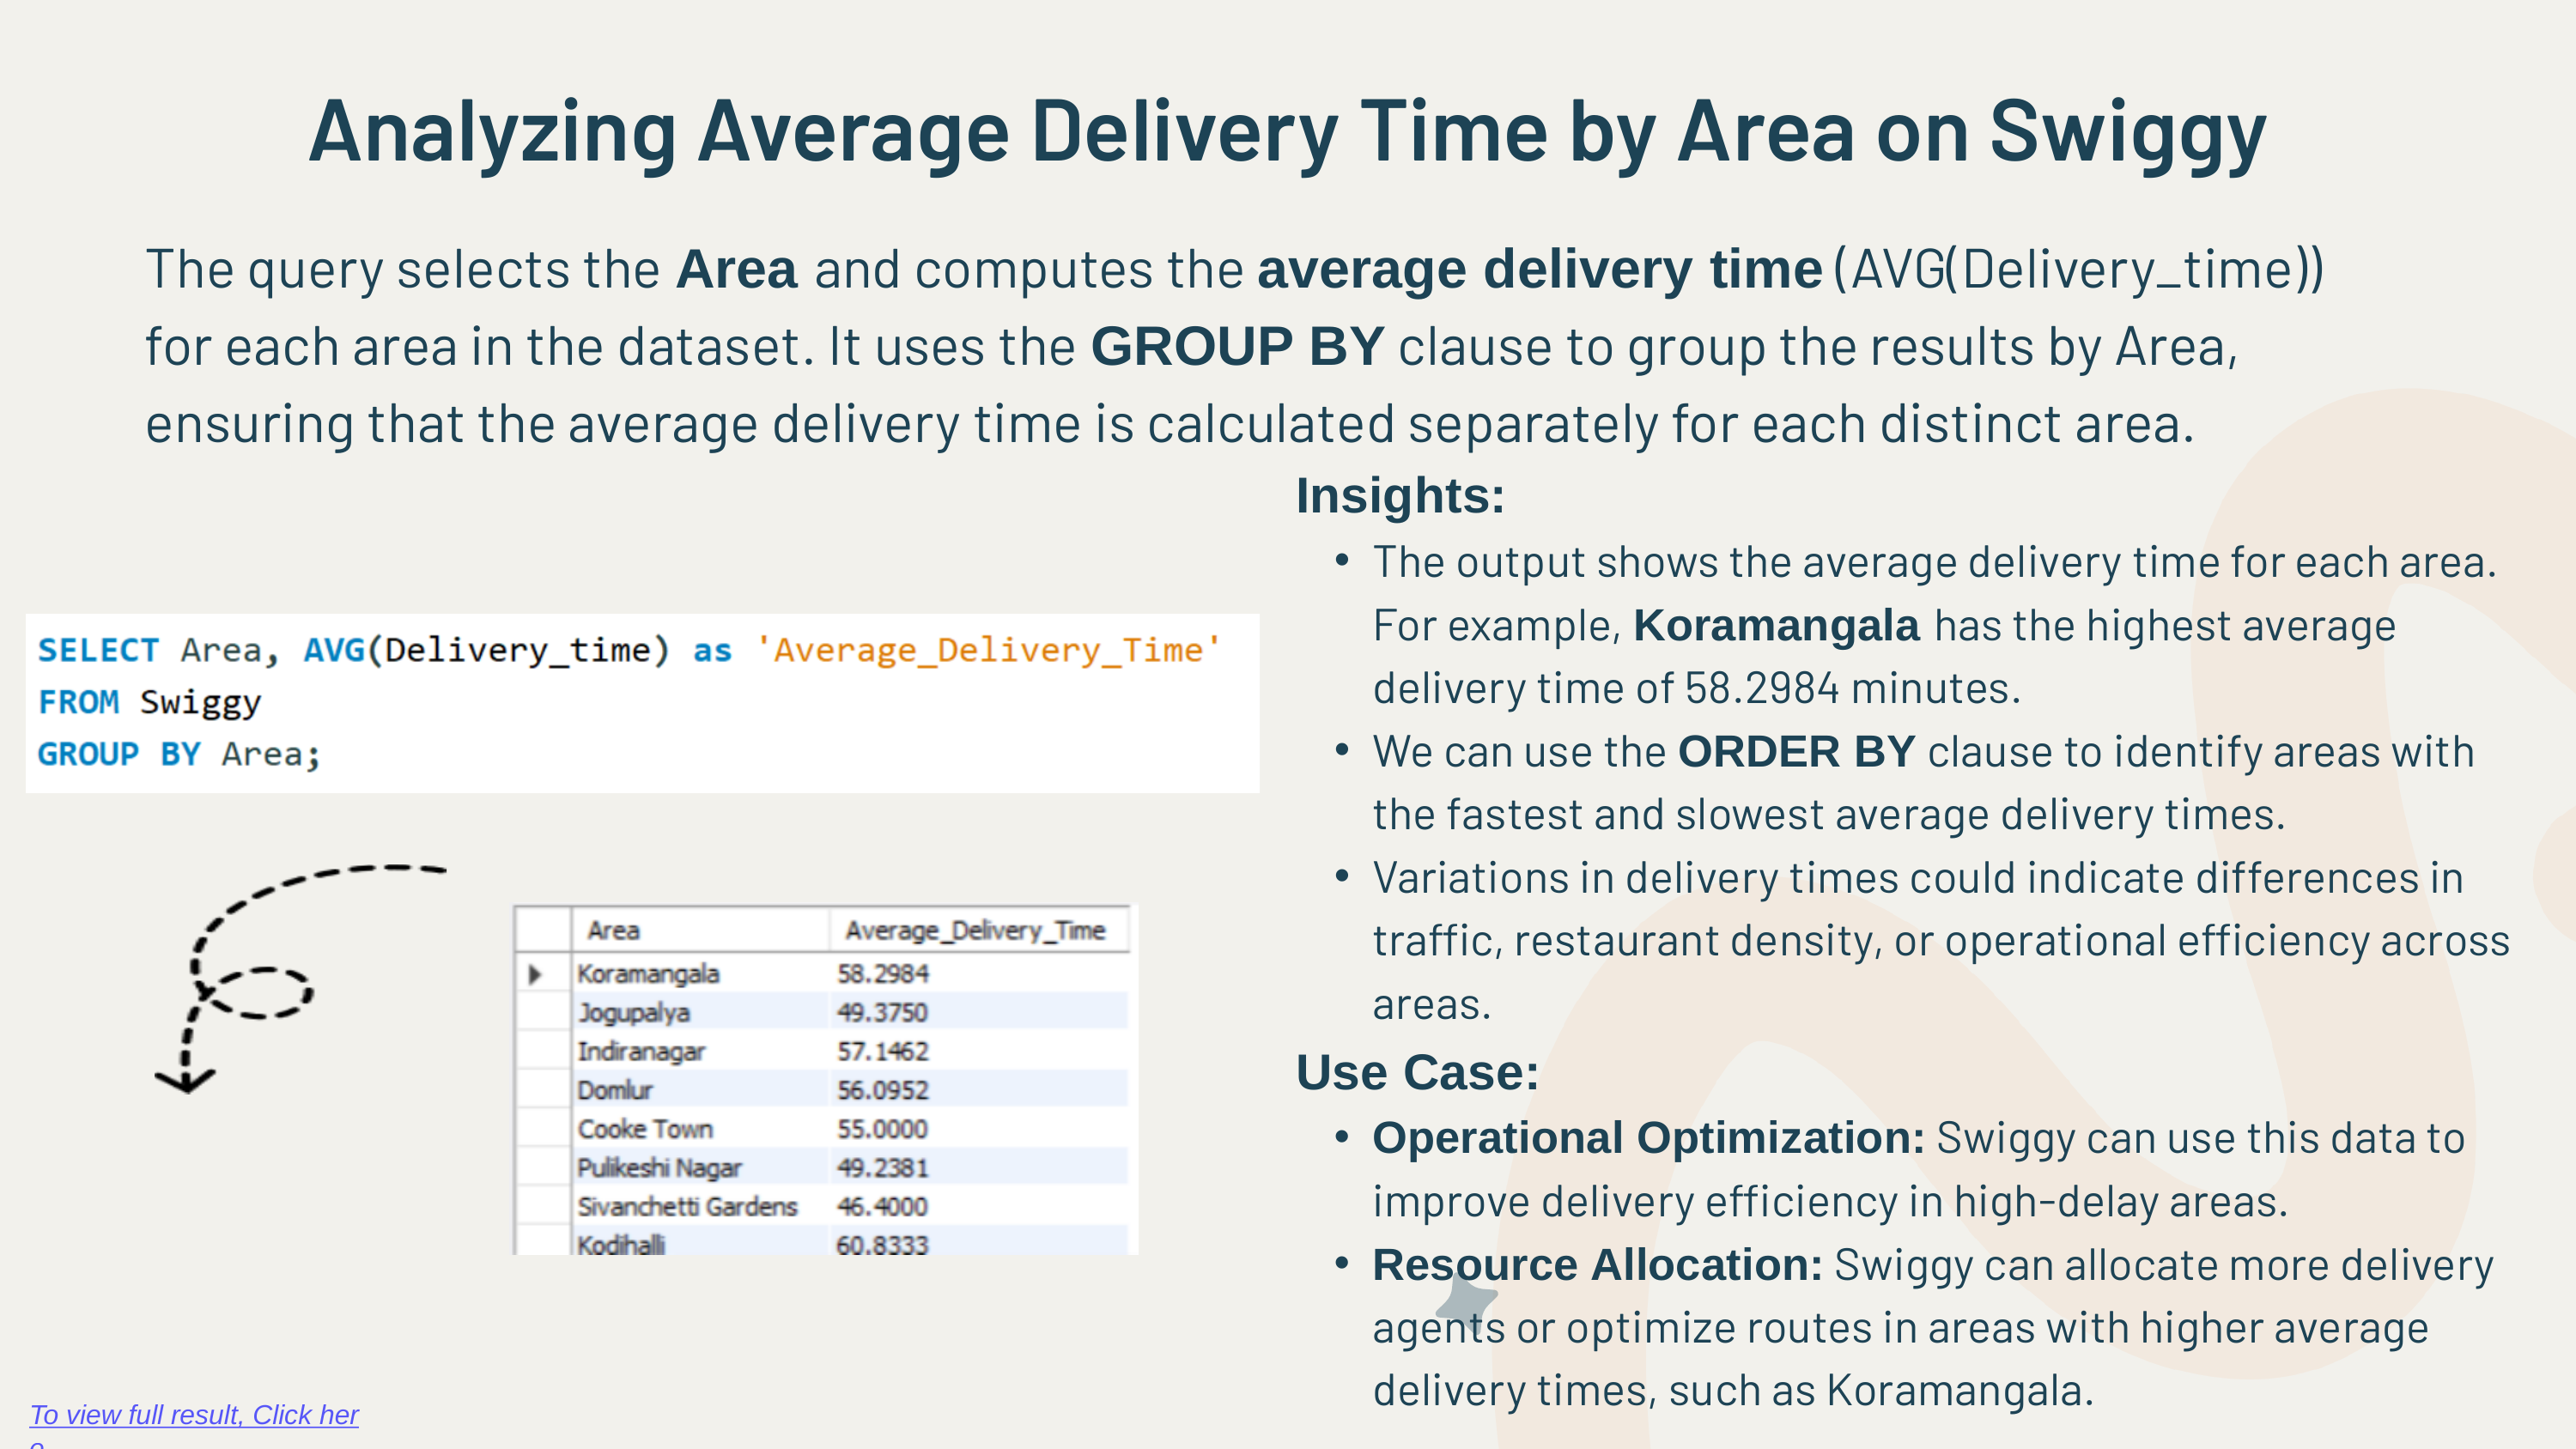

Analyzing Average Delivery Time by Area on Swiggy
The query selects the Area and computes the average delivery time (AVG(Delivery_time)) for each area in the dataset. It uses the GROUP BY clause to group the results by Area, ensuring that the average delivery time is calculated separately for each distinct area.

Insights:
The output shows the average delivery time for each area. For example, Koramangala has the highest average delivery time of 58.2984 minutes.
We can use the ORDER BY clause to identify areas with the fastest and slowest average delivery times.
Variations in delivery times could indicate differences in traffic, restaurant density, or operational efficiency across areas.

Use Case:
Operational Optimization: Swiggy can use this data to improve delivery efficiency in high-delay areas.
Resource Allocation: Swiggy can allocate more delivery agents or optimize routes in areas with higher average delivery times, such as Koramangala.

To view full result, Click here